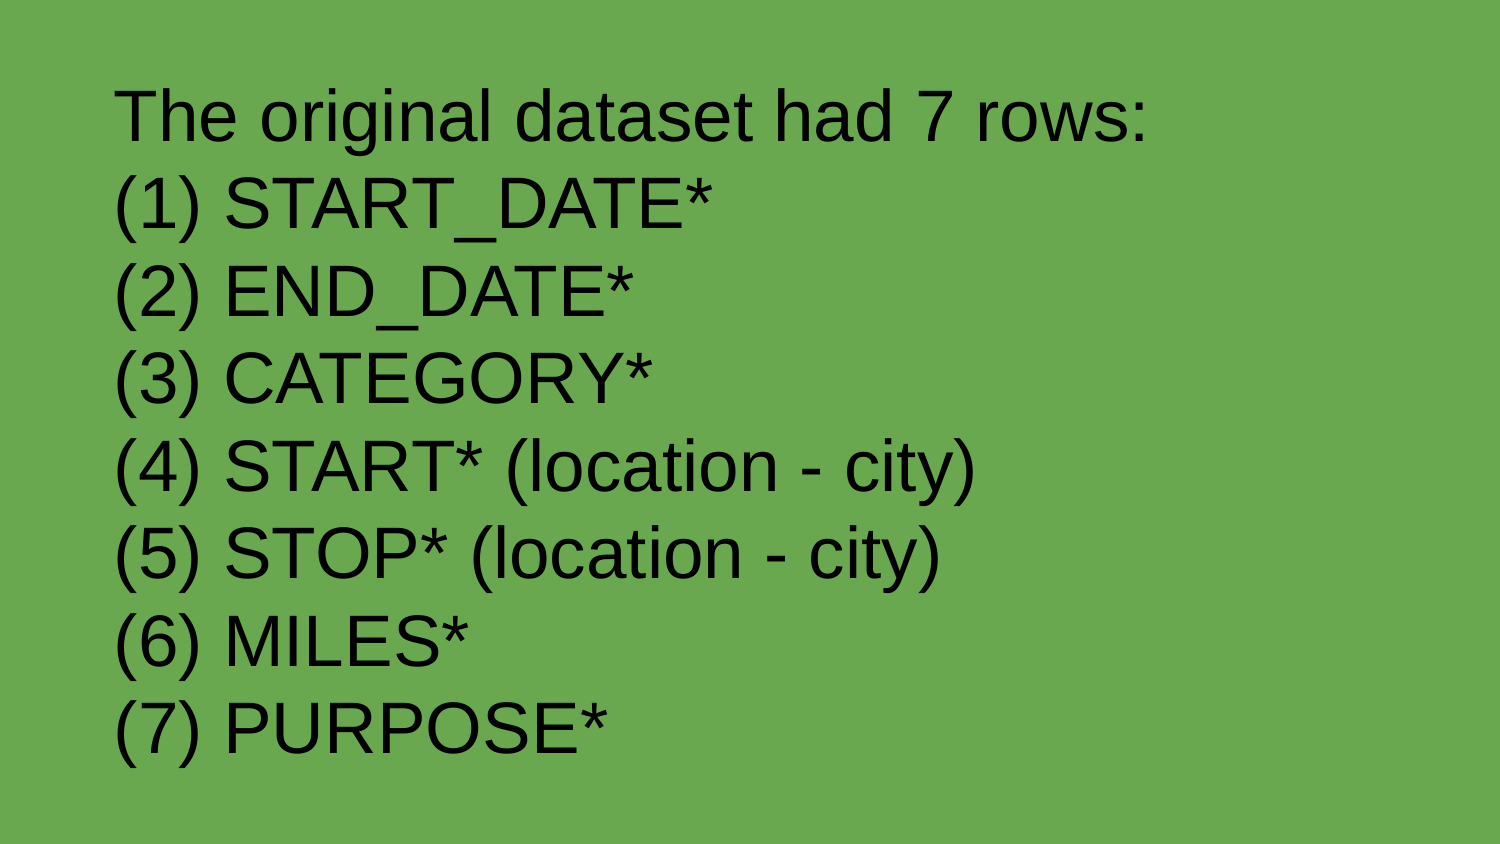

The original dataset had 7 rows:
(1) START_DATE*
(2) END_DATE*
(3) CATEGORY*
(4) START* (location - city)
(5) STOP* (location - city)
(6) MILES*
(7) PURPOSE*